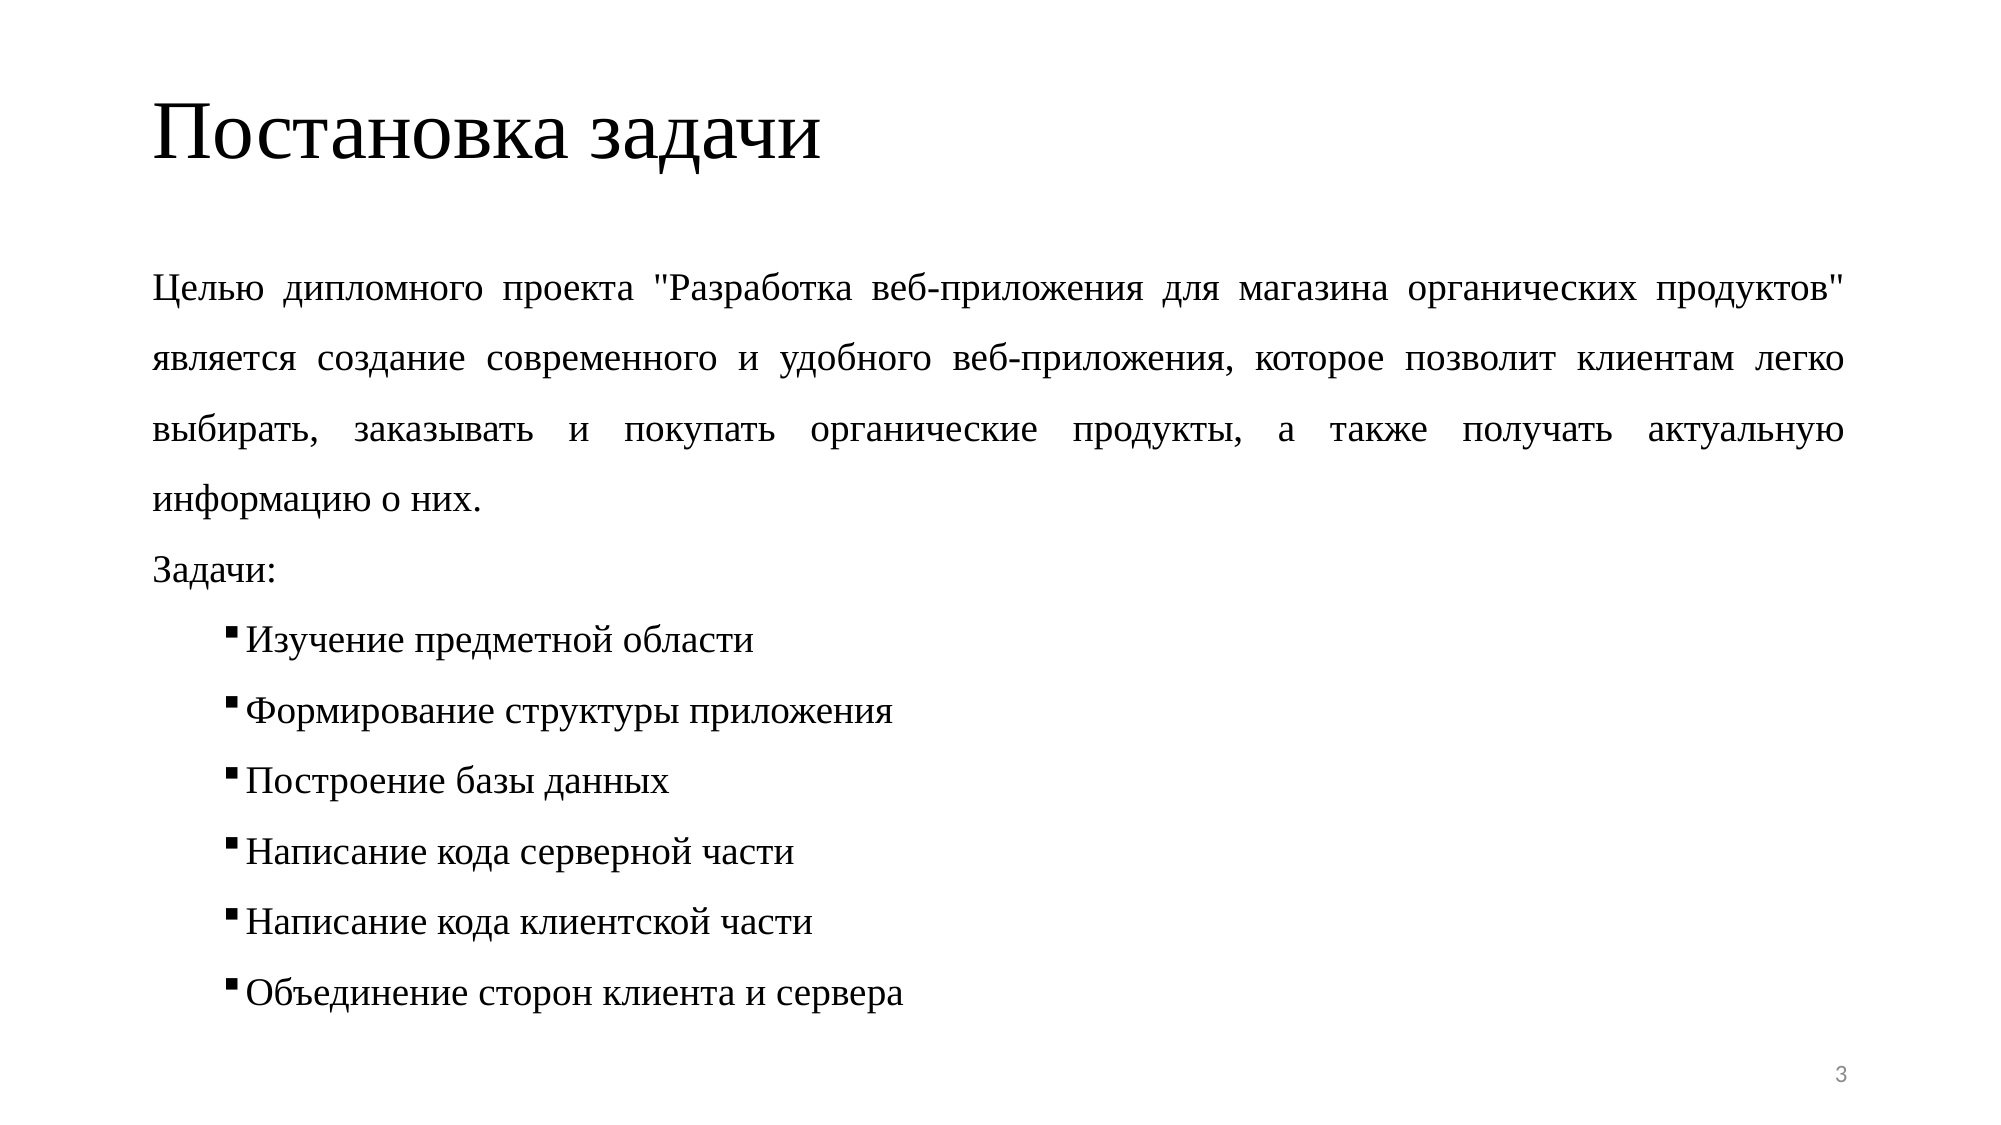

# Постановка задачи
Целью дипломного проекта "Разработка веб-приложения для магазина органических продуктов" является создание современного и удобного веб-приложения, которое позволит клиентам легко выбирать, заказывать и покупать органические продукты, а также получать актуальную информацию о них.
Задачи:
Изучение предметной области
Формирование структуры приложения
Построение базы данных
Написание кода серверной части
Написание кода клиентской части
Объединение сторон клиента и сервера

3